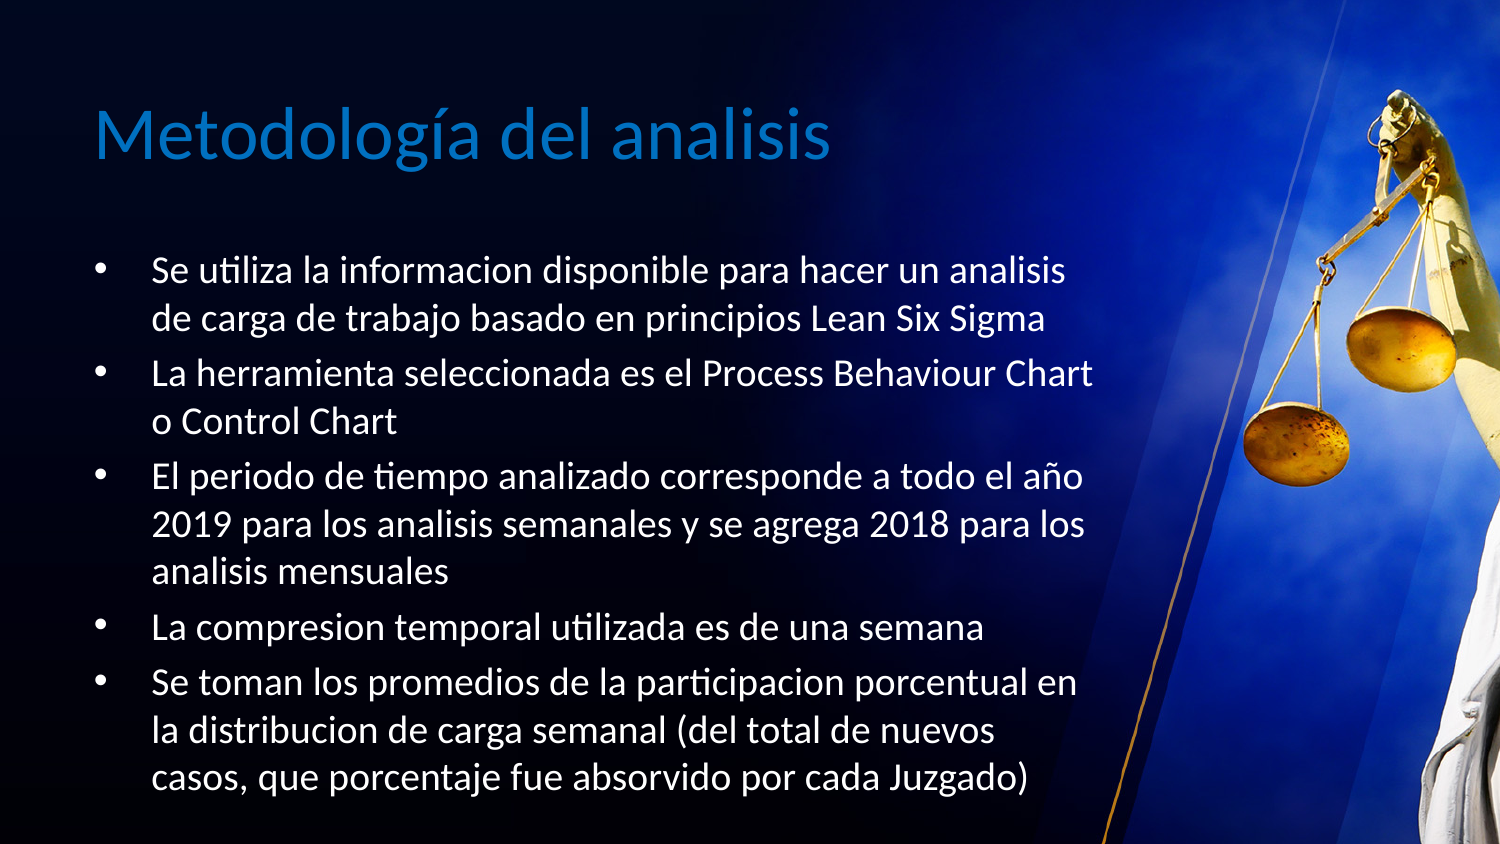

# Metodología del analisis
Se utiliza la informacion disponible para hacer un analisis de carga de trabajo basado en principios Lean Six Sigma
La herramienta seleccionada es el Process Behaviour Chart o Control Chart
El periodo de tiempo analizado corresponde a todo el año 2019 para los analisis semanales y se agrega 2018 para los analisis mensuales
La compresion temporal utilizada es de una semana
Se toman los promedios de la participacion porcentual en la distribucion de carga semanal (del total de nuevos casos, que porcentaje fue absorvido por cada Juzgado)